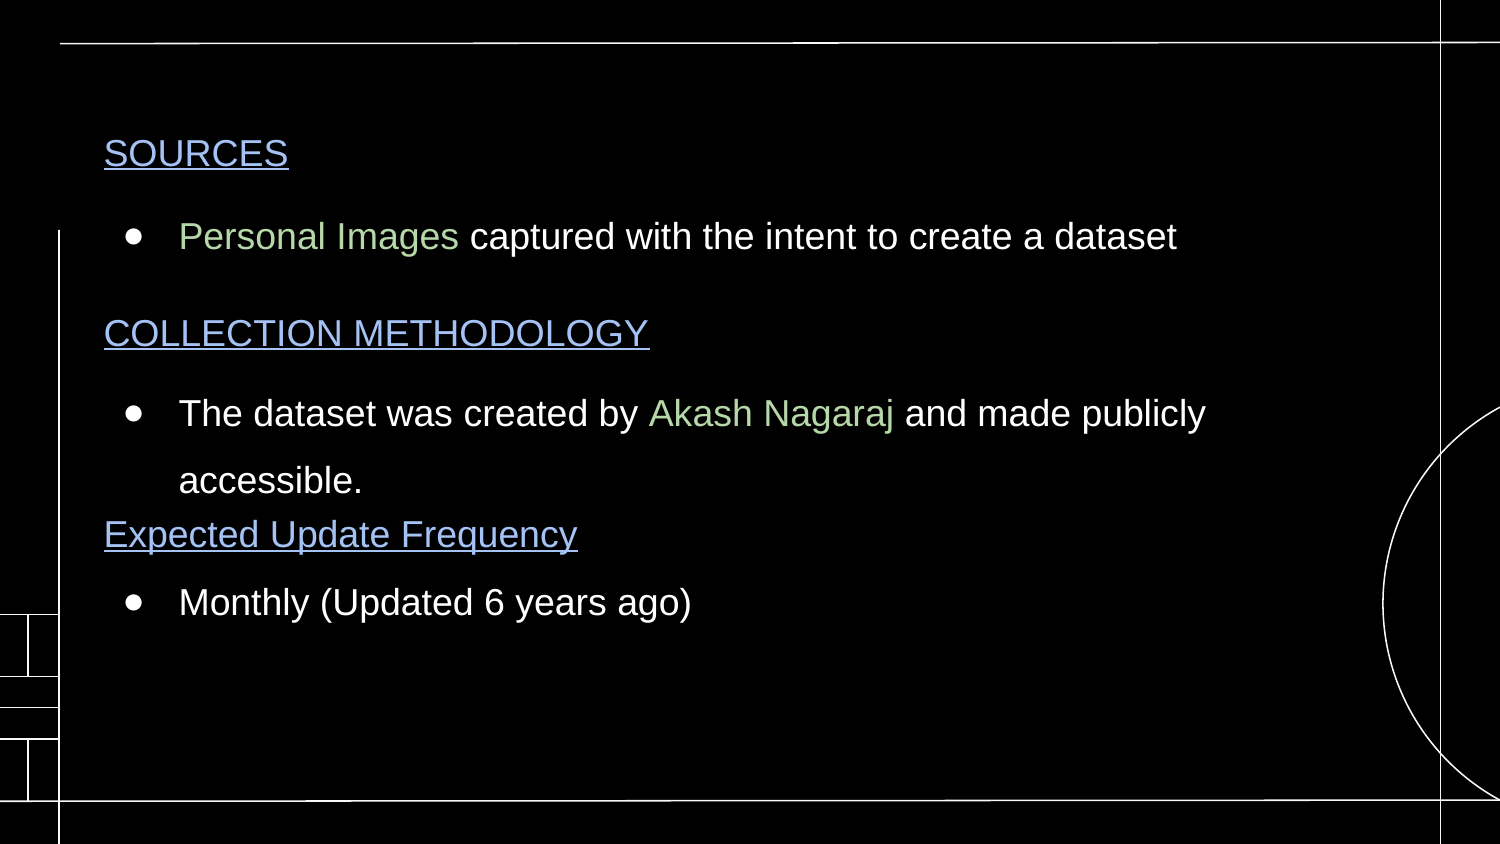

SOURCES
Personal Images captured with the intent to create a dataset
COLLECTION METHODOLOGY
The dataset was created by Akash Nagaraj and made publicly accessible.
Expected Update Frequency
Monthly (Updated 6 years ago)